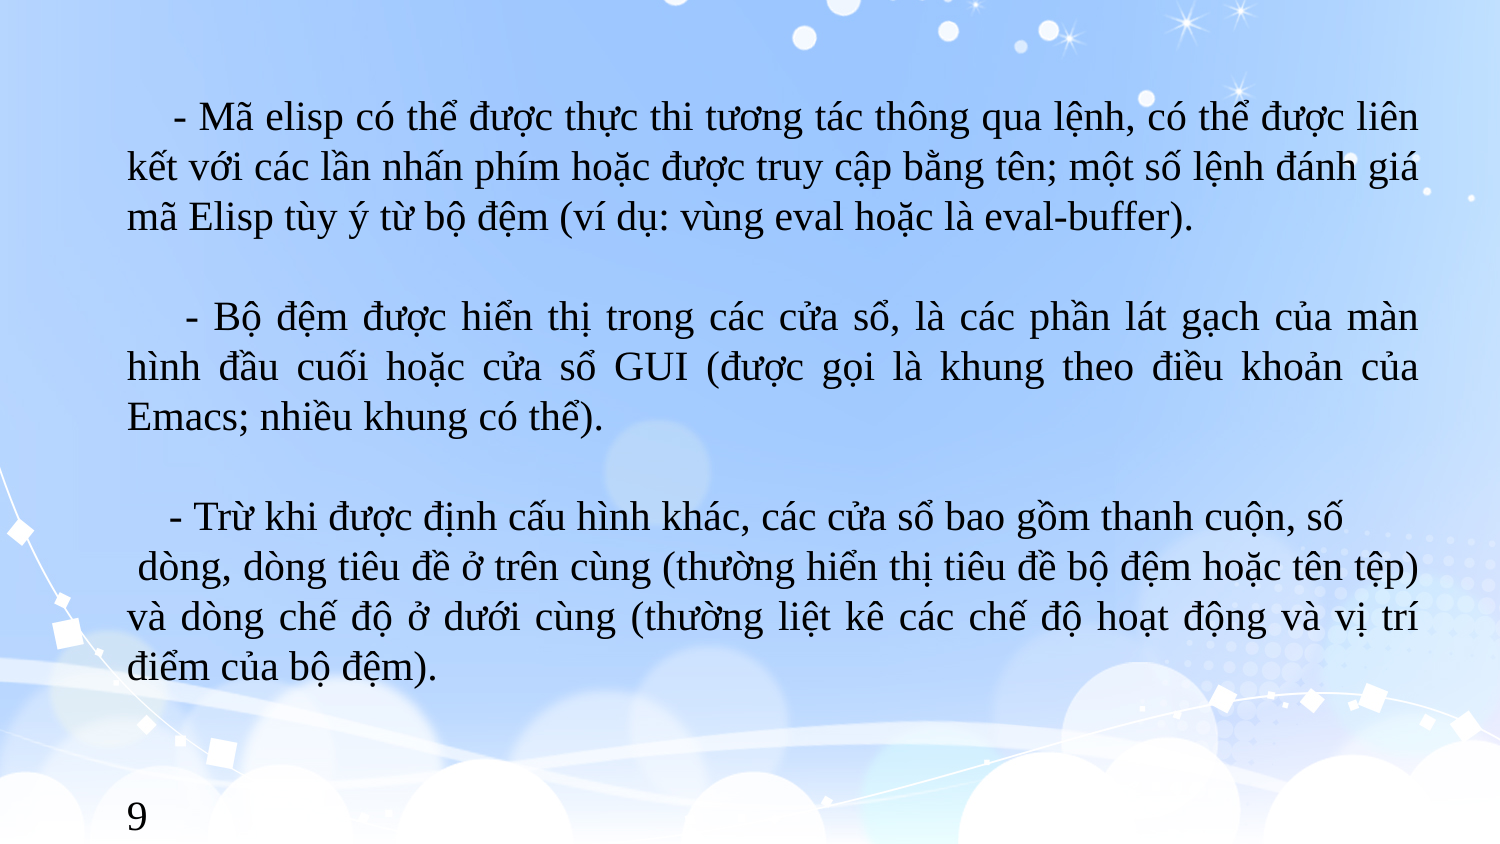

- Mã elisp có thể được thực thi tương tác thông qua lệnh, có thể được liên kết với các lần nhấn phím hoặc được truy cập bằng tên; một số lệnh đánh giá mã Elisp tùy ý từ bộ đệm (ví dụ: vùng eval hoặc là eval-buffer).

    - Bộ đệm được hiển thị trong các cửa sổ, là các phần lát gạch của màn hình đầu cuối hoặc cửa sổ GUI (được gọi là khung theo điều khoản của Emacs; nhiều khung có thể).

    - Trừ khi được định cấu hình khác, các cửa sổ bao gồm thanh cuộn, số
 dòng, dòng tiêu đề ở trên cùng (thường hiển thị tiêu đề bộ đệm hoặc tên tệp) và dòng chế độ ở dưới cùng (thường liệt kê các chế độ hoạt động và vị trí điểm của bộ đệm).

                                                                                                                          9